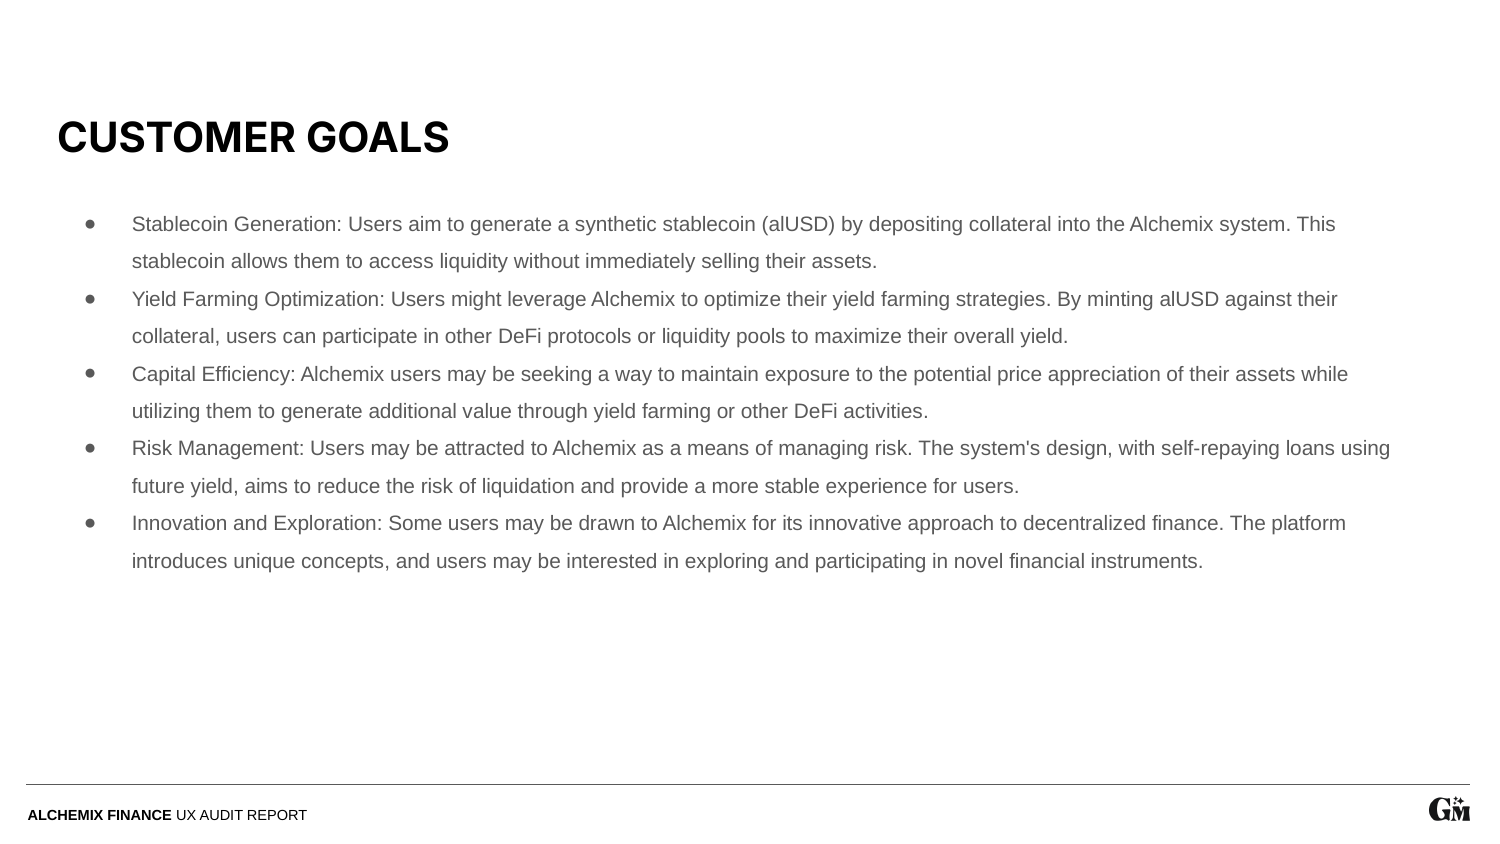

CUSTOMER GOALS
Stablecoin Generation: Users aim to generate a synthetic stablecoin (alUSD) by depositing collateral into the Alchemix system. This stablecoin allows them to access liquidity without immediately selling their assets.
Yield Farming Optimization: Users might leverage Alchemix to optimize their yield farming strategies. By minting alUSD against their collateral, users can participate in other DeFi protocols or liquidity pools to maximize their overall yield.
Capital Efficiency: Alchemix users may be seeking a way to maintain exposure to the potential price appreciation of their assets while utilizing them to generate additional value through yield farming or other DeFi activities.
Risk Management: Users may be attracted to Alchemix as a means of managing risk. The system's design, with self-repaying loans using future yield, aims to reduce the risk of liquidation and provide a more stable experience for users.
Innovation and Exploration: Some users may be drawn to Alchemix for its innovative approach to decentralized finance. The platform introduces unique concepts, and users may be interested in exploring and participating in novel financial instruments.